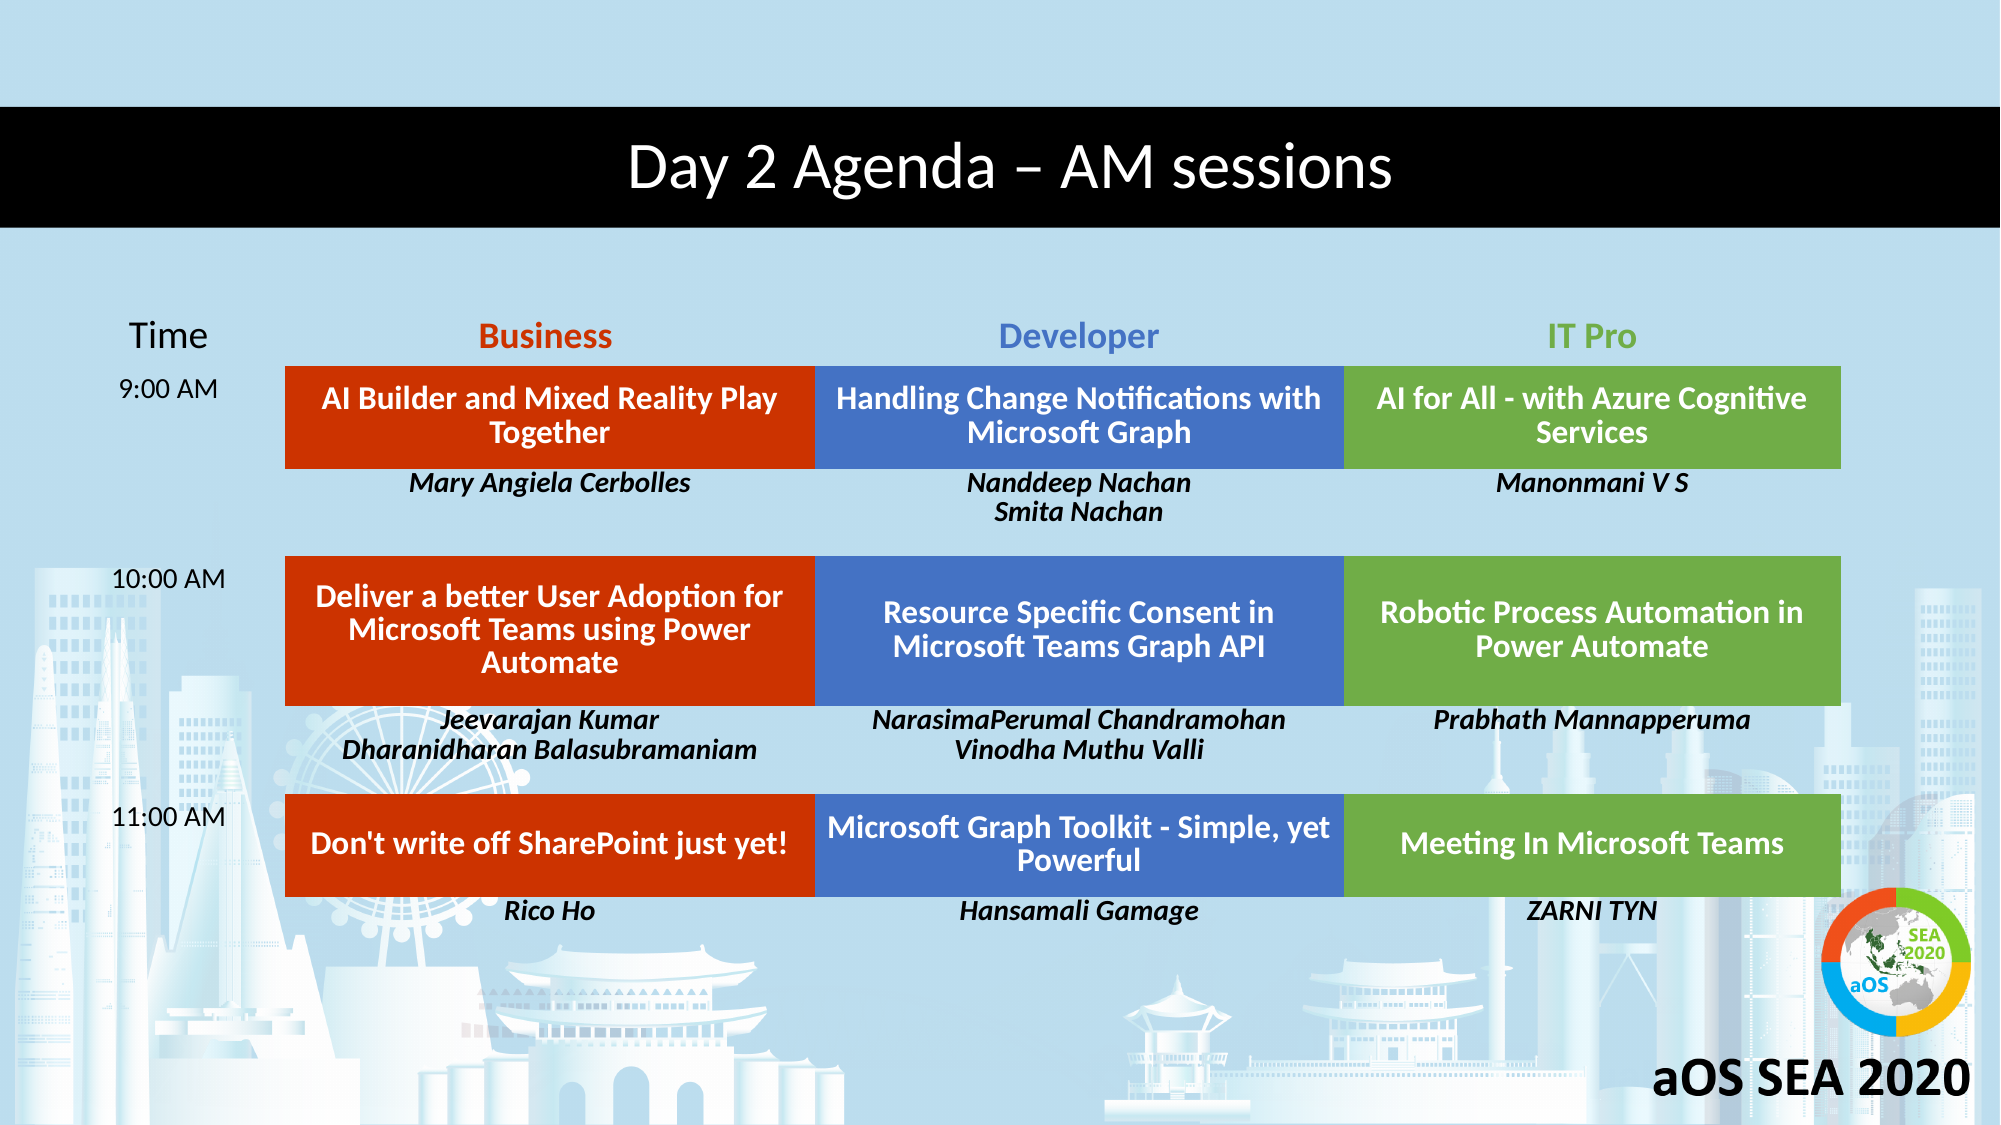

Day 2 Agenda – AM sessions

| Time | Business | Developer | IT Pro |
| --- | --- | --- | --- |
| 9:00 AM | AI Builder and Mixed Reality Play Together | Handling Change Notifications with Microsoft Graph | AI for All - with Azure Cognitive Services |
|  | Mary Angiela Cerbolles | Nanddeep Nachan Smita Nachan | Manonmani V S |
| 10:00 AM | Deliver a better User Adoption for Microsoft Teams using Power Automate | Resource Specific Consent in Microsoft Teams Graph API | Robotic Process Automation in Power Automate |
|  | Jeevarajan Kumar Dharanidharan Balasubramaniam | NarasimaPerumal Chandramohan Vinodha Muthu Valli | Prabhath Mannapperuma |
| 11:00 AM | Don't write off SharePoint just yet! | Microsoft Graph Toolkit - Simple, yet Powerful | Meeting In Microsoft Teams |
|  | Rico Ho | Hansamali Gamage | ZARNI TYN |